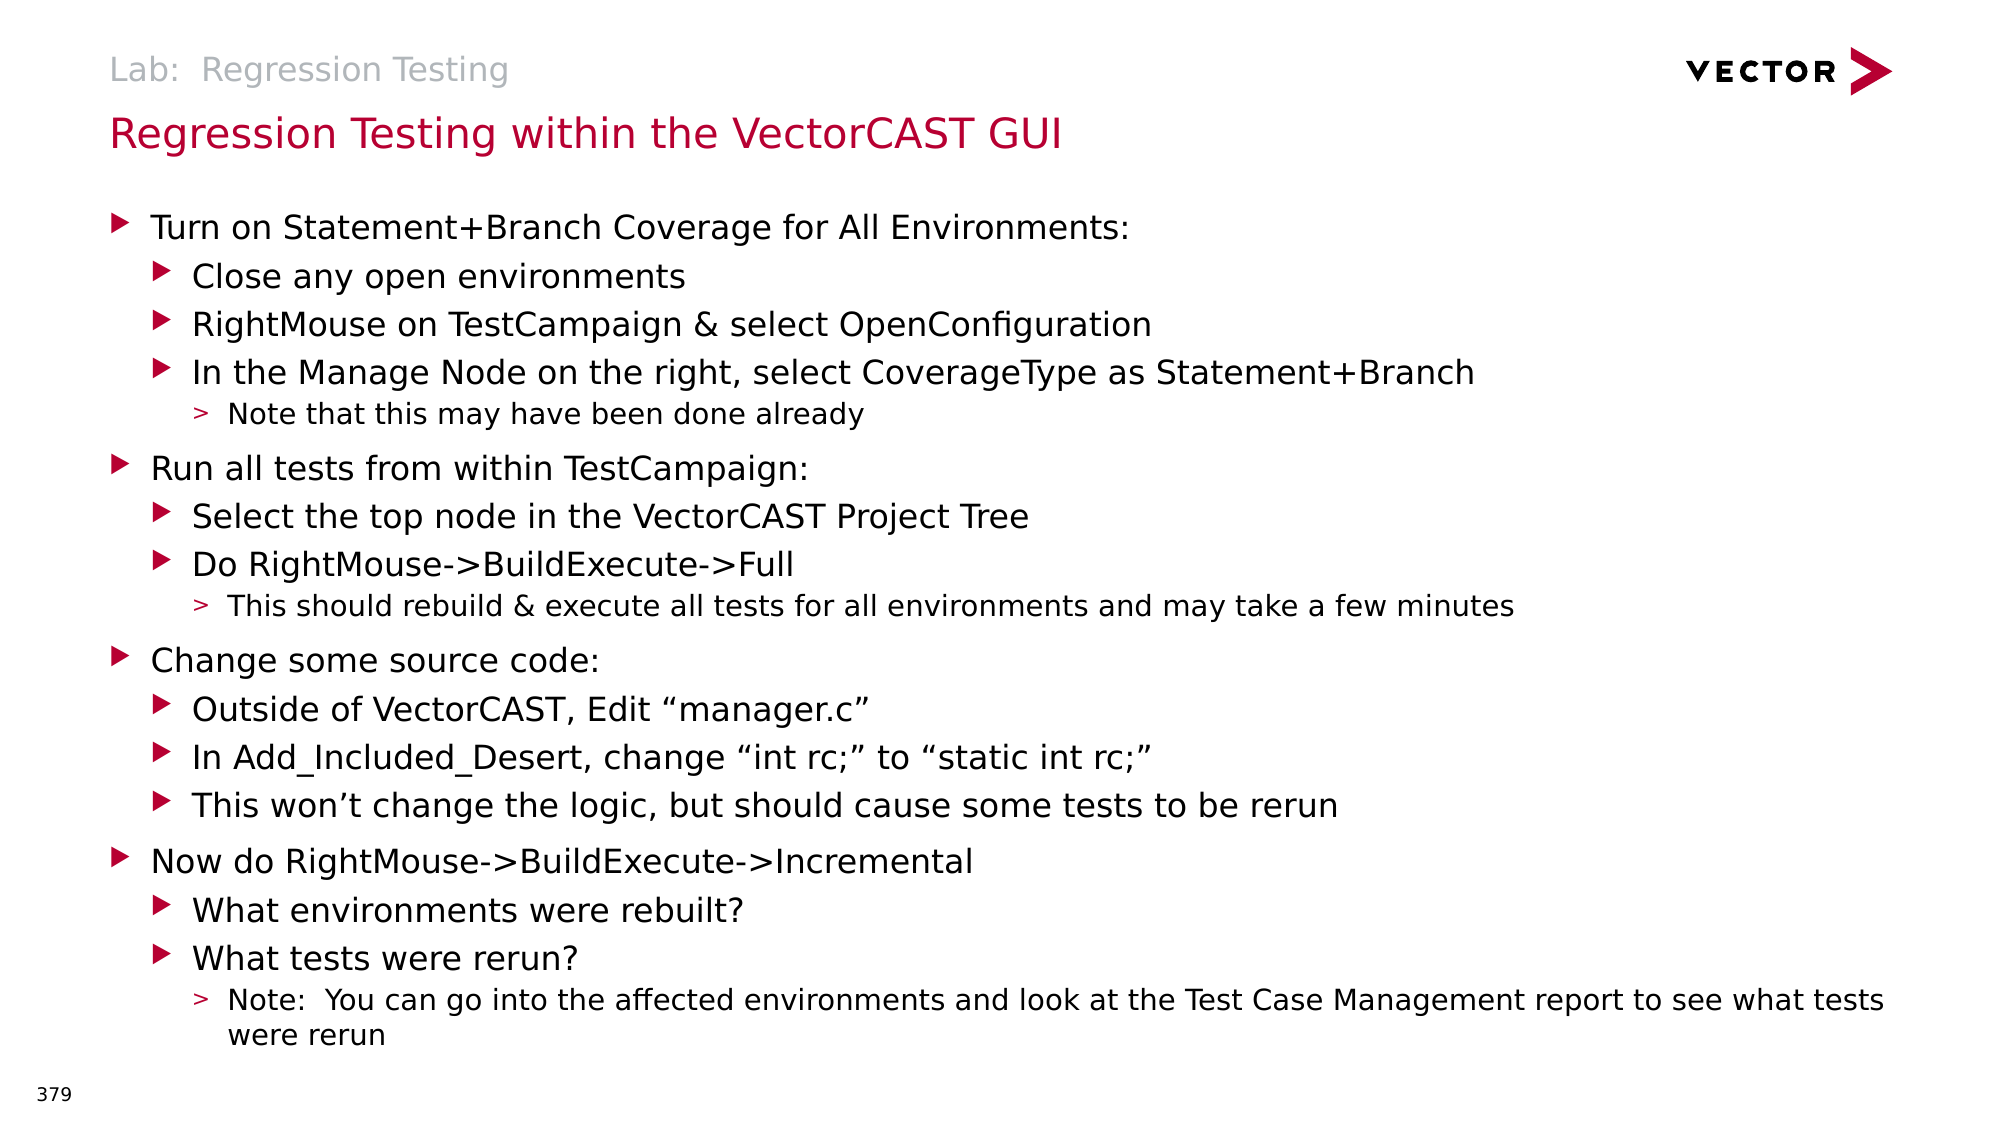

# Lab:  Regression Testing
Regression Testing within the VectorCAST GUI
Turn on Statement+Branch Coverage for All Environments:
Close any open environments
RightMouse on TestCampaign & select OpenConfiguration
In the Manage Node on the right, select CoverageType as Statement+Branch
Note that this may have been done already
Run all tests from within TestCampaign:
Select the top node in the VectorCAST Project Tree
Do RightMouse->BuildExecute->Full
This should rebuild & execute all tests for all environments and may take a few minutes
Change some source code:
Outside of VectorCAST, Edit “manager.c”
In Add_Included_Desert, change “int rc;” to “static int rc;”
This won’t change the logic, but should cause some tests to be rerun
Now do RightMouse->BuildExecute->Incremental
What environments were rebuilt?
What tests were rerun?
Note:  You can go into the affected environments and look at the Test Case Management report to see what tests were rerun